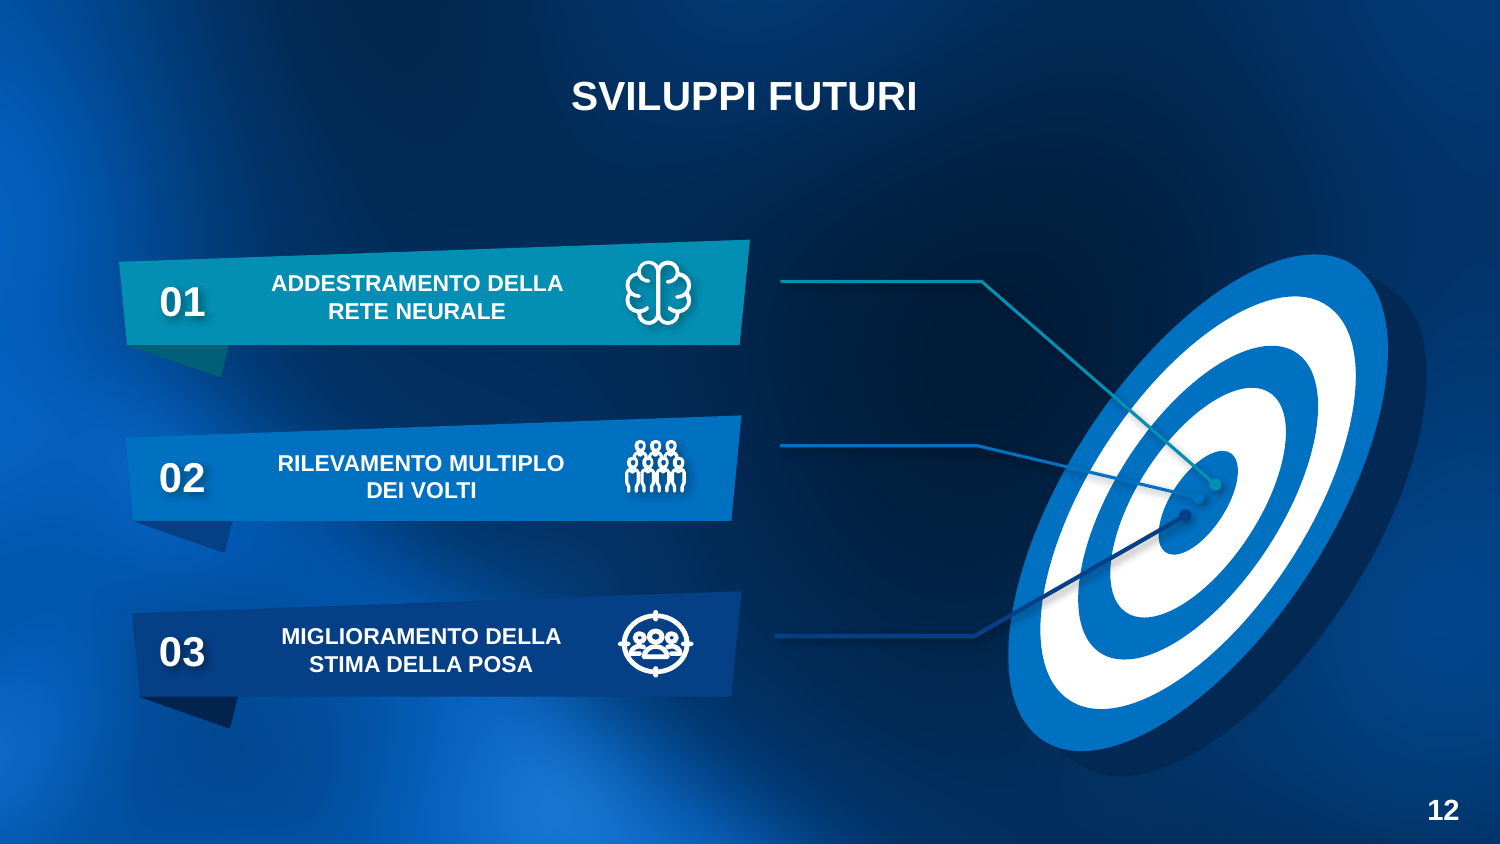

SVILUPPI FUTURI

ADDESTRAMENTO DELLA RETE NEURALE
01

RILEVAMENTO MULTIPLO DEI VOLTI

02

MIGLIORAMENTO DELLA STIMA DELLA POSA
03
12